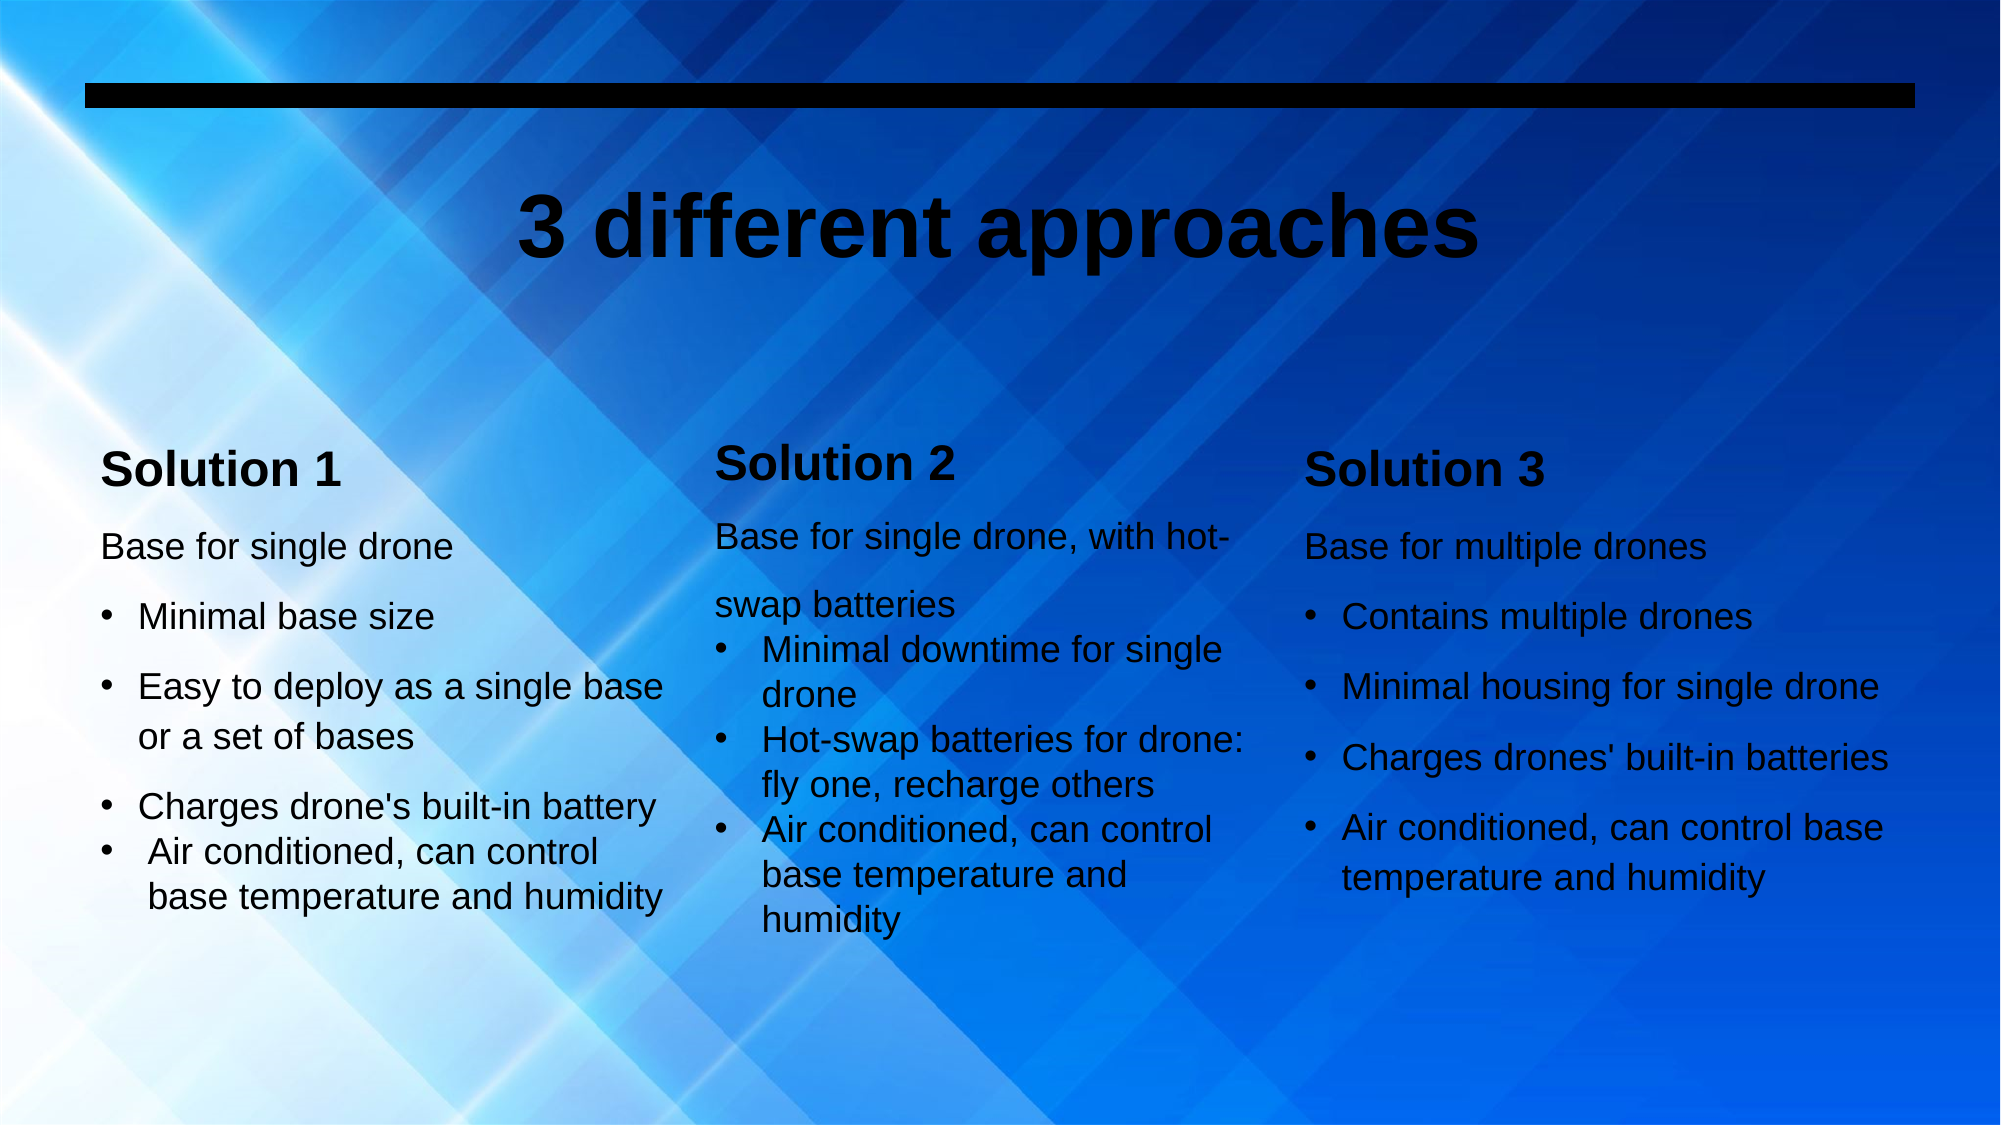

# 3 different approaches
Solution 2
Base for single drone, with hot-swap batteries
Minimal downtime for single drone
Hot-swap batteries for drone: fly one, recharge others
Air conditioned, can control base temperature and humidity

Solution 1
Base for single drone
Minimal base size
Easy to deploy as a single base or a set of bases
Charges drone's built-in battery
Air conditioned, can control base temperature and humidity

Solution 3
Base for multiple drones
Contains multiple drones
Minimal housing for single drone
Charges drones' built-in batteries
Air conditioned, can control base temperature and humidity